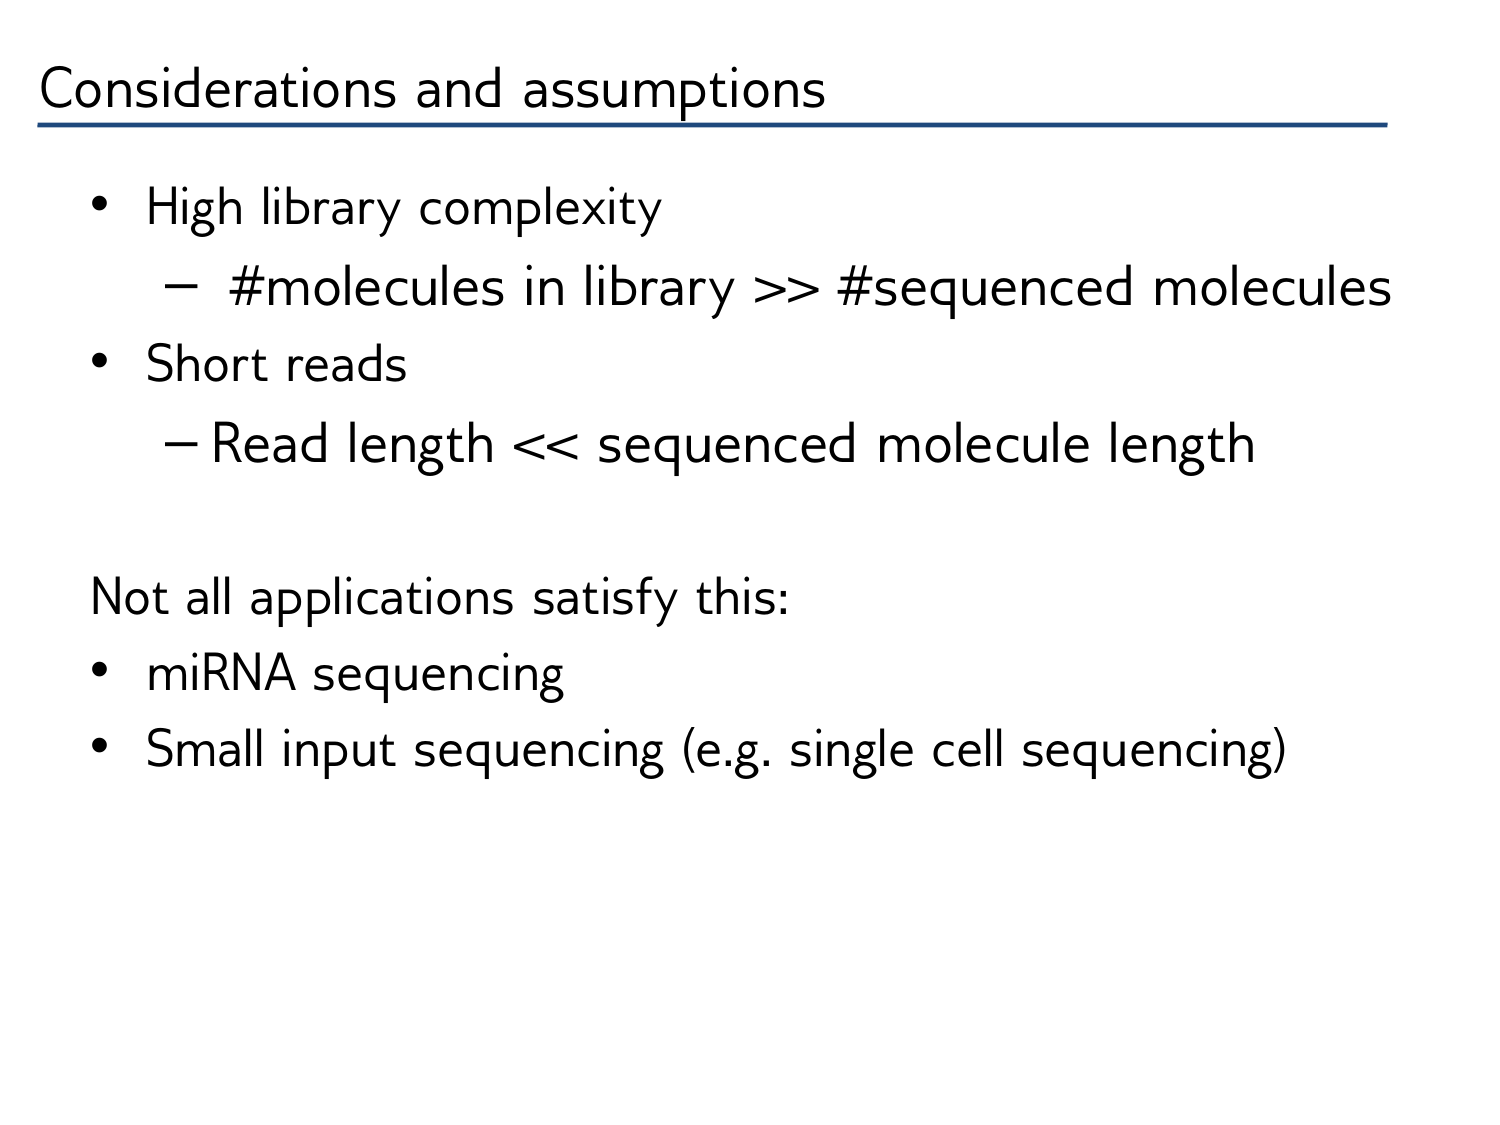

# Considerations and assumptions
High library complexity
 #molecules in library >> #sequenced molecules
Short reads
Read length << sequenced molecule length

Not all applications satisfy this:
miRNA sequencing
Small input sequencing (e.g. single cell sequencing)